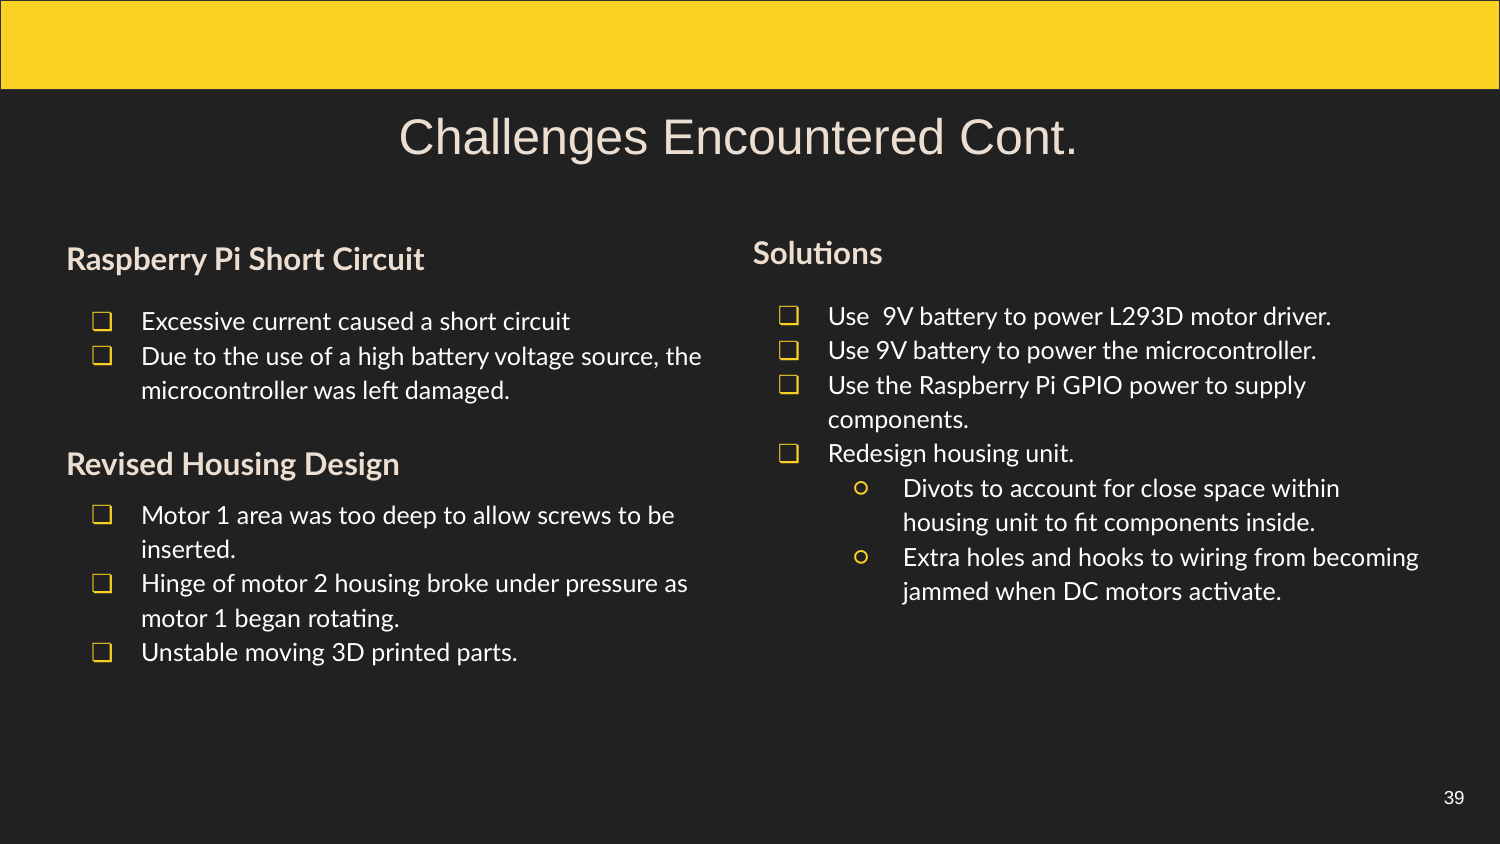

# Challenges Encountered Cont.
Raspberry Pi Short Circuit
Excessive current caused a short circuit
Due to the use of a high battery voltage source, the microcontroller was left damaged.

Revised Housing Design
Motor 1 area was too deep to allow screws to be inserted.
Hinge of motor 2 housing broke under pressure as motor 1 began rotating.
Unstable moving 3D printed parts.
Solutions
Use  9V battery to power L293D motor driver.
Use 9V battery to power the microcontroller.
Use the Raspberry Pi GPIO power to supply components.
Redesign housing unit.
Divots to account for close space within housing unit to fit components inside.
Extra holes and hooks to wiring from becoming jammed when DC motors activate.

39